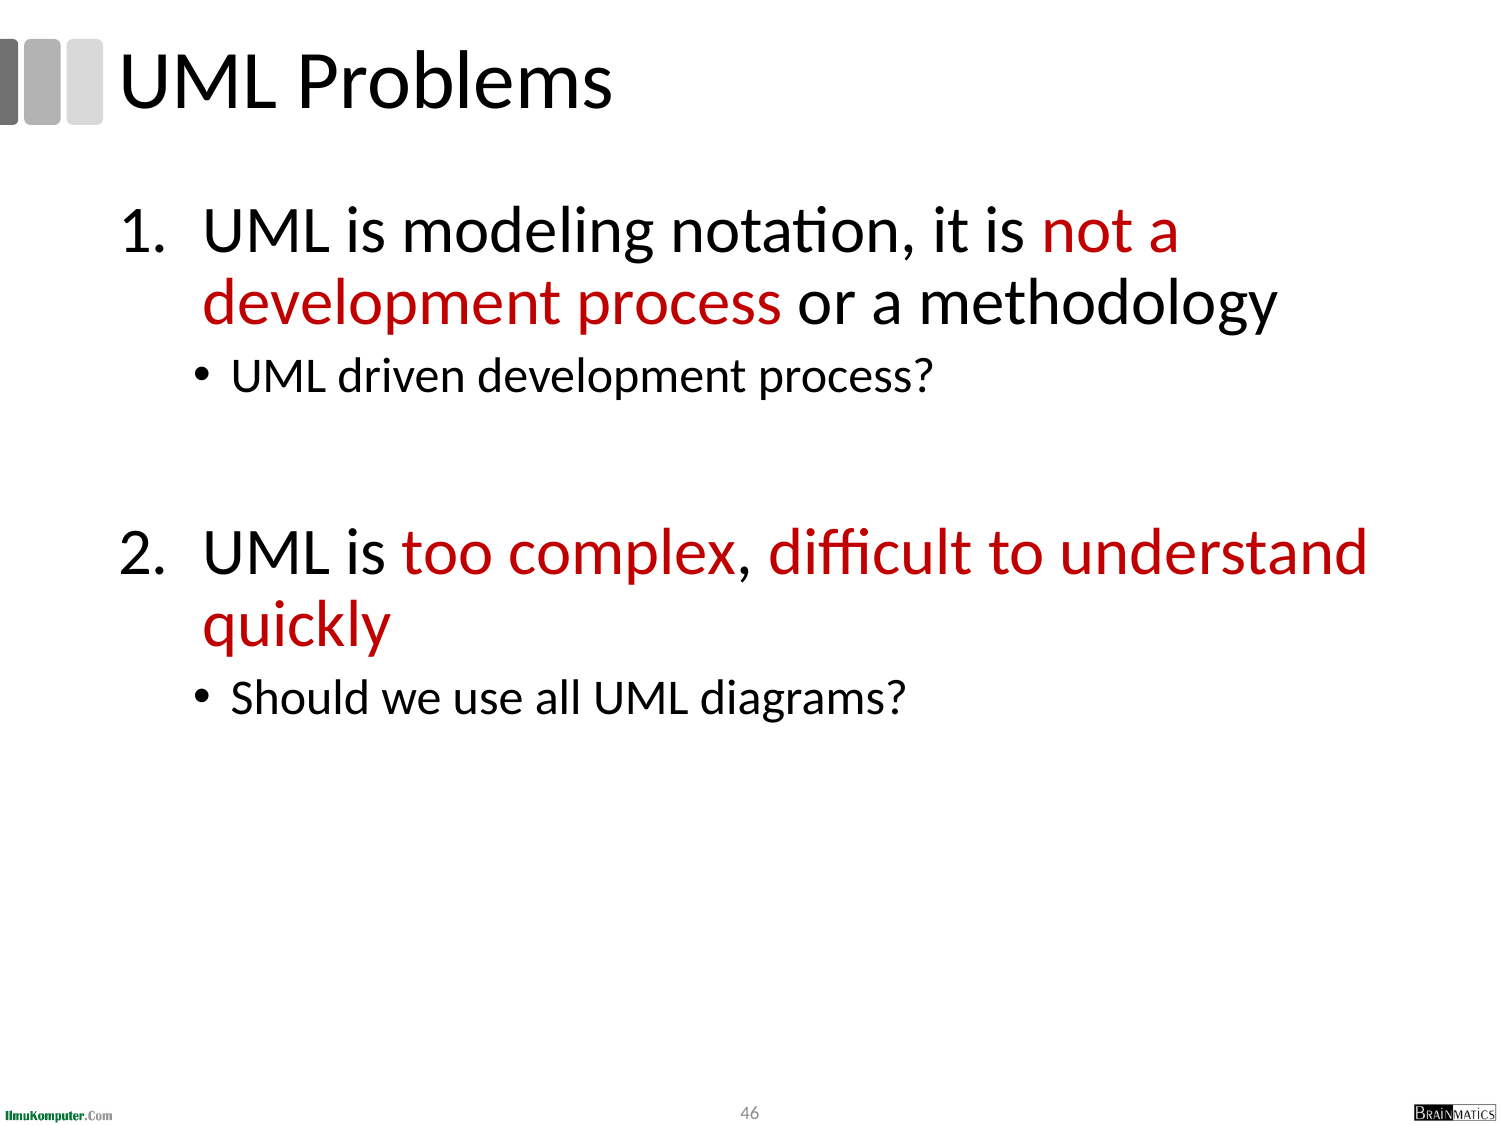

# UML Problems
UML is modeling notation, it is not a development process or a methodology
UML driven development process?

UML is too complex, difficult to understand quickly
Should we use all UML diagrams?
46